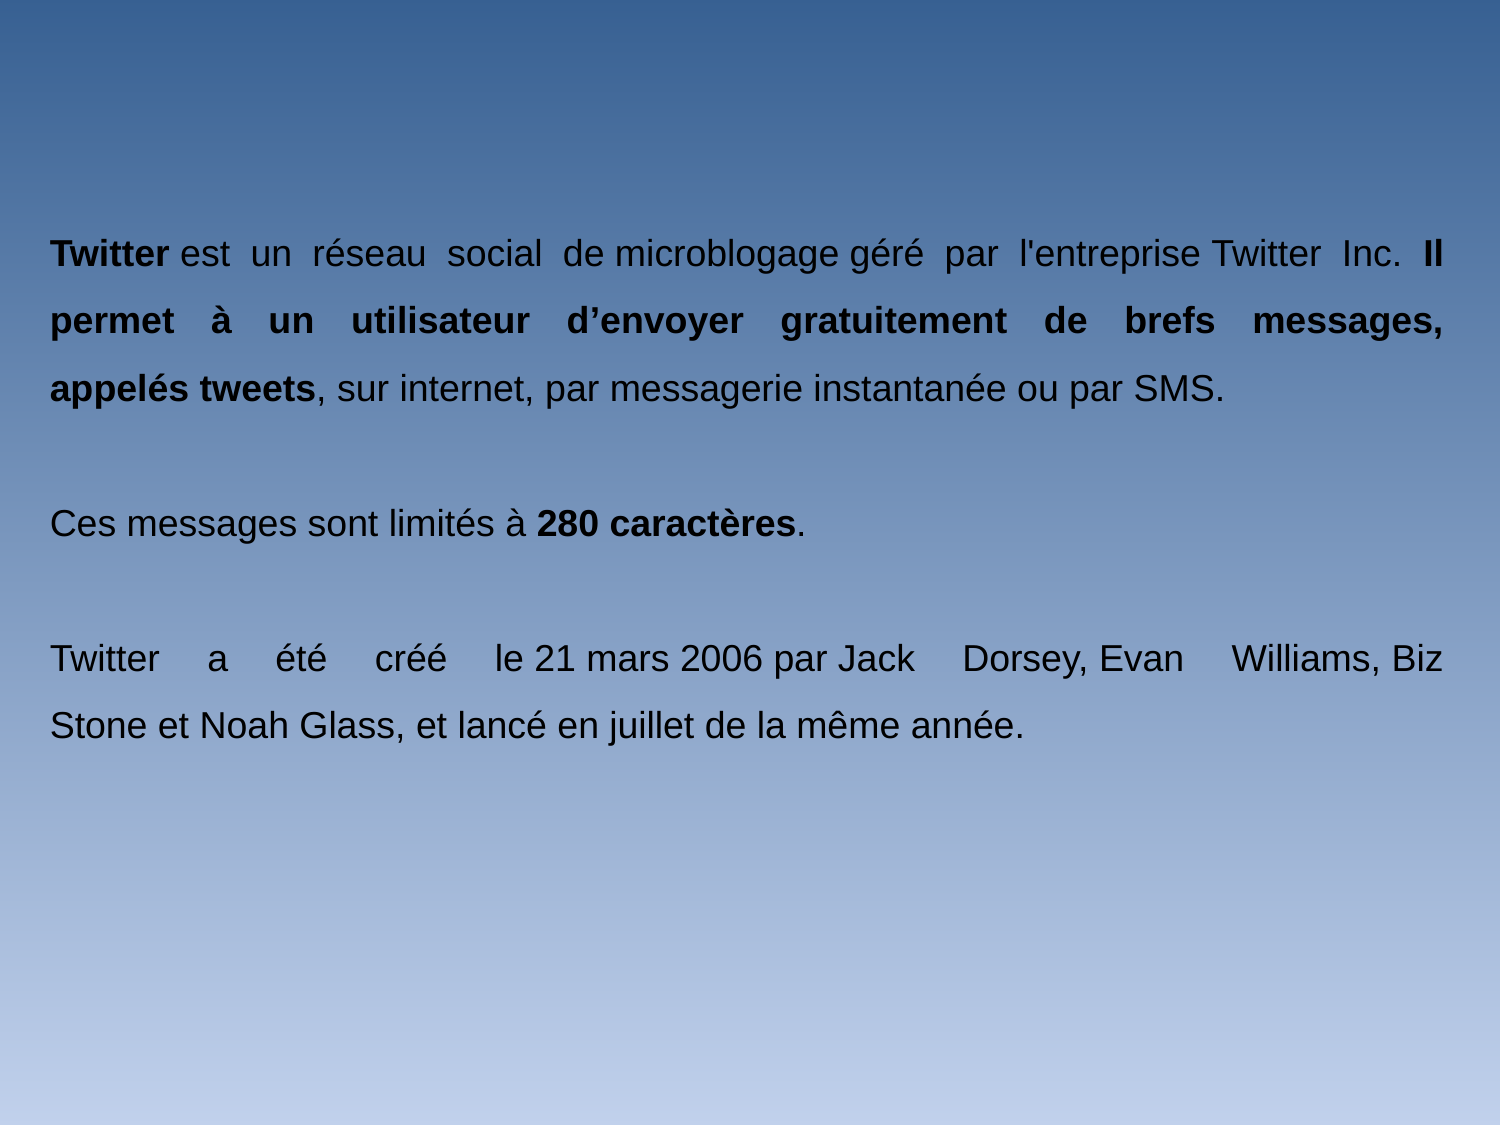

Twitter est un réseau social de microblogage géré par l'entreprise Twitter Inc. Il permet à un utilisateur d’envoyer gratuitement de brefs messages, appelés tweets, sur internet, par messagerie instantanée ou par SMS.

Ces messages sont limités à 280 caractères.

Twitter a été créé le 21 mars 2006 par Jack Dorsey, Evan Williams, Biz Stone et Noah Glass, et lancé en juillet de la même année.